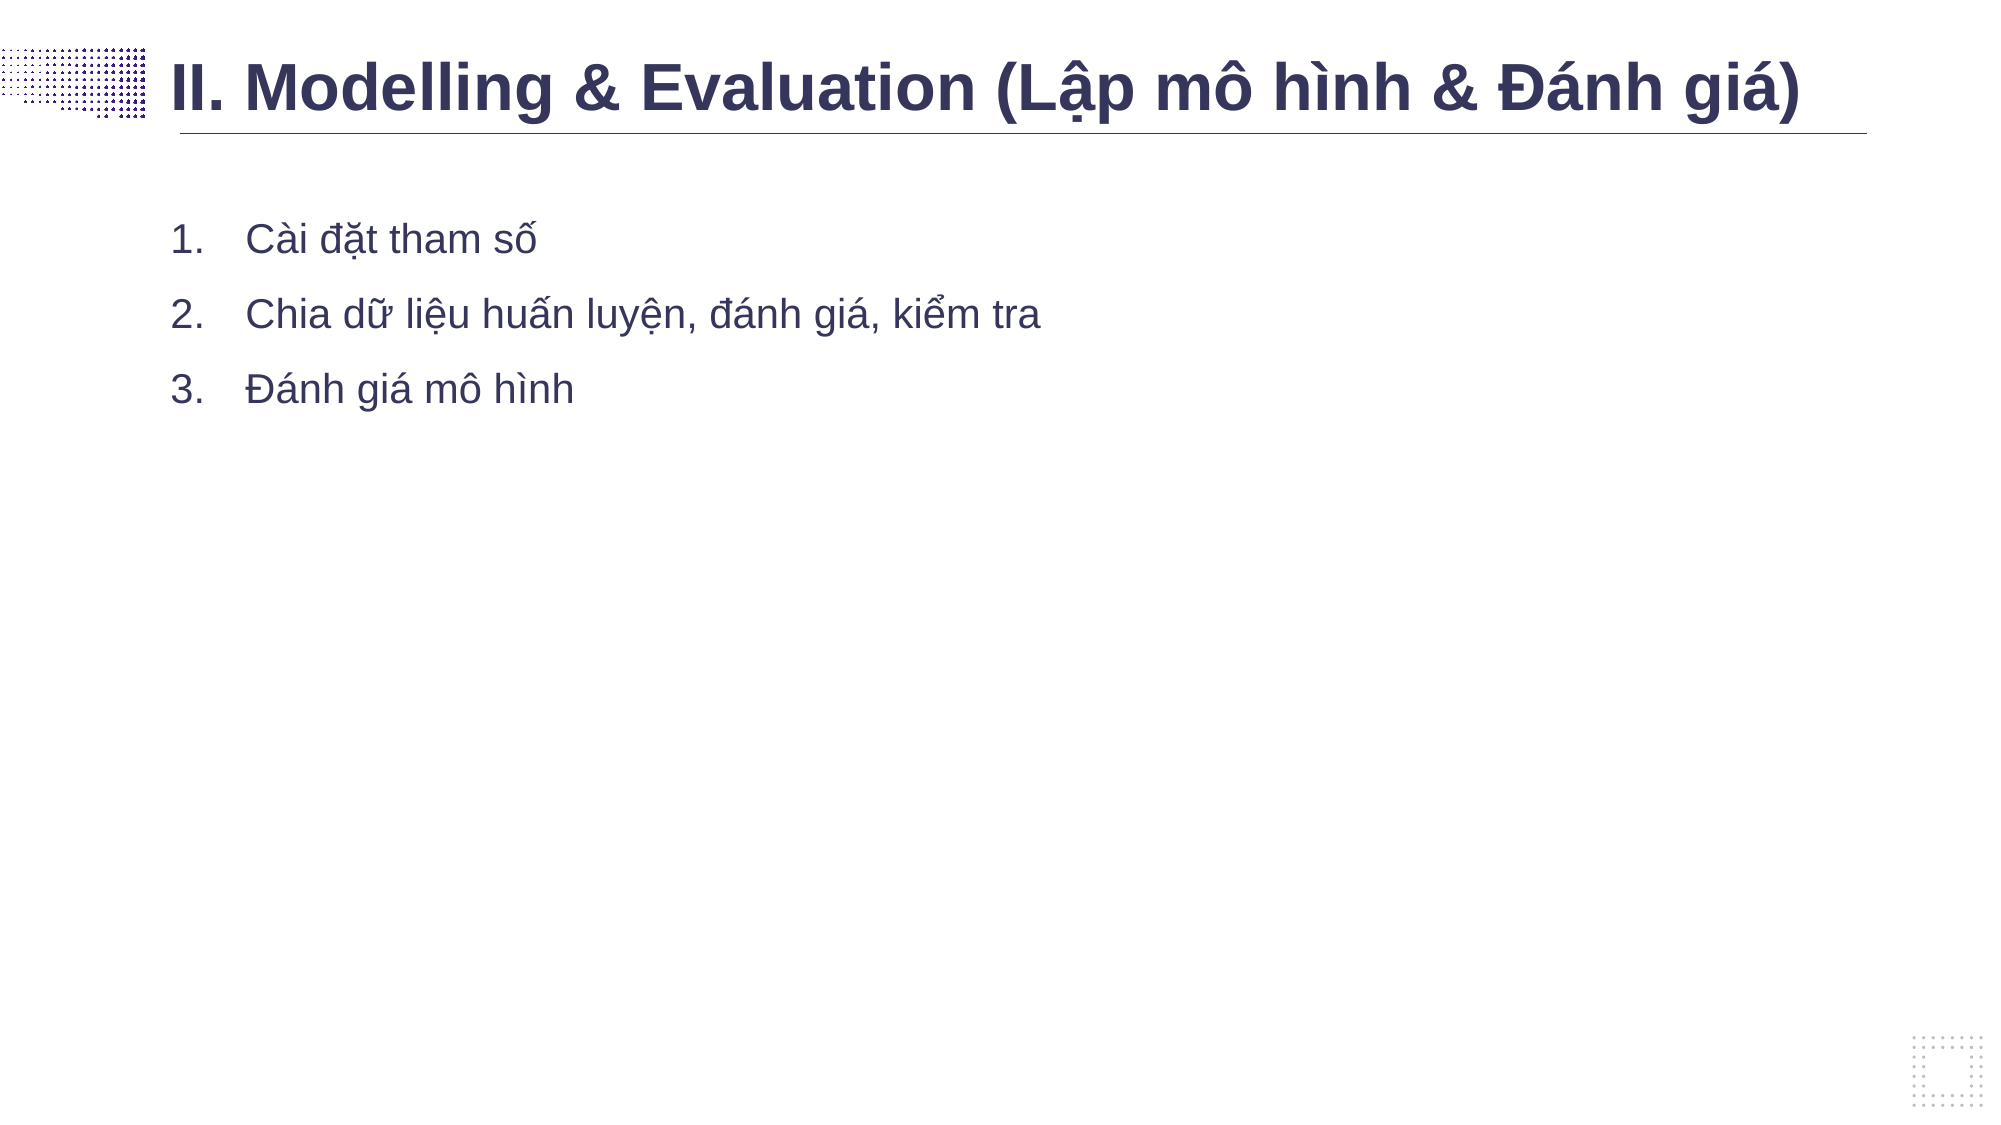

II. Modelling & Evaluation (Lập mô hình & Đánh giá)
Cài đặt tham số
Chia dữ liệu huấn luyện, đánh giá, kiểm tra
Đánh giá mô hình